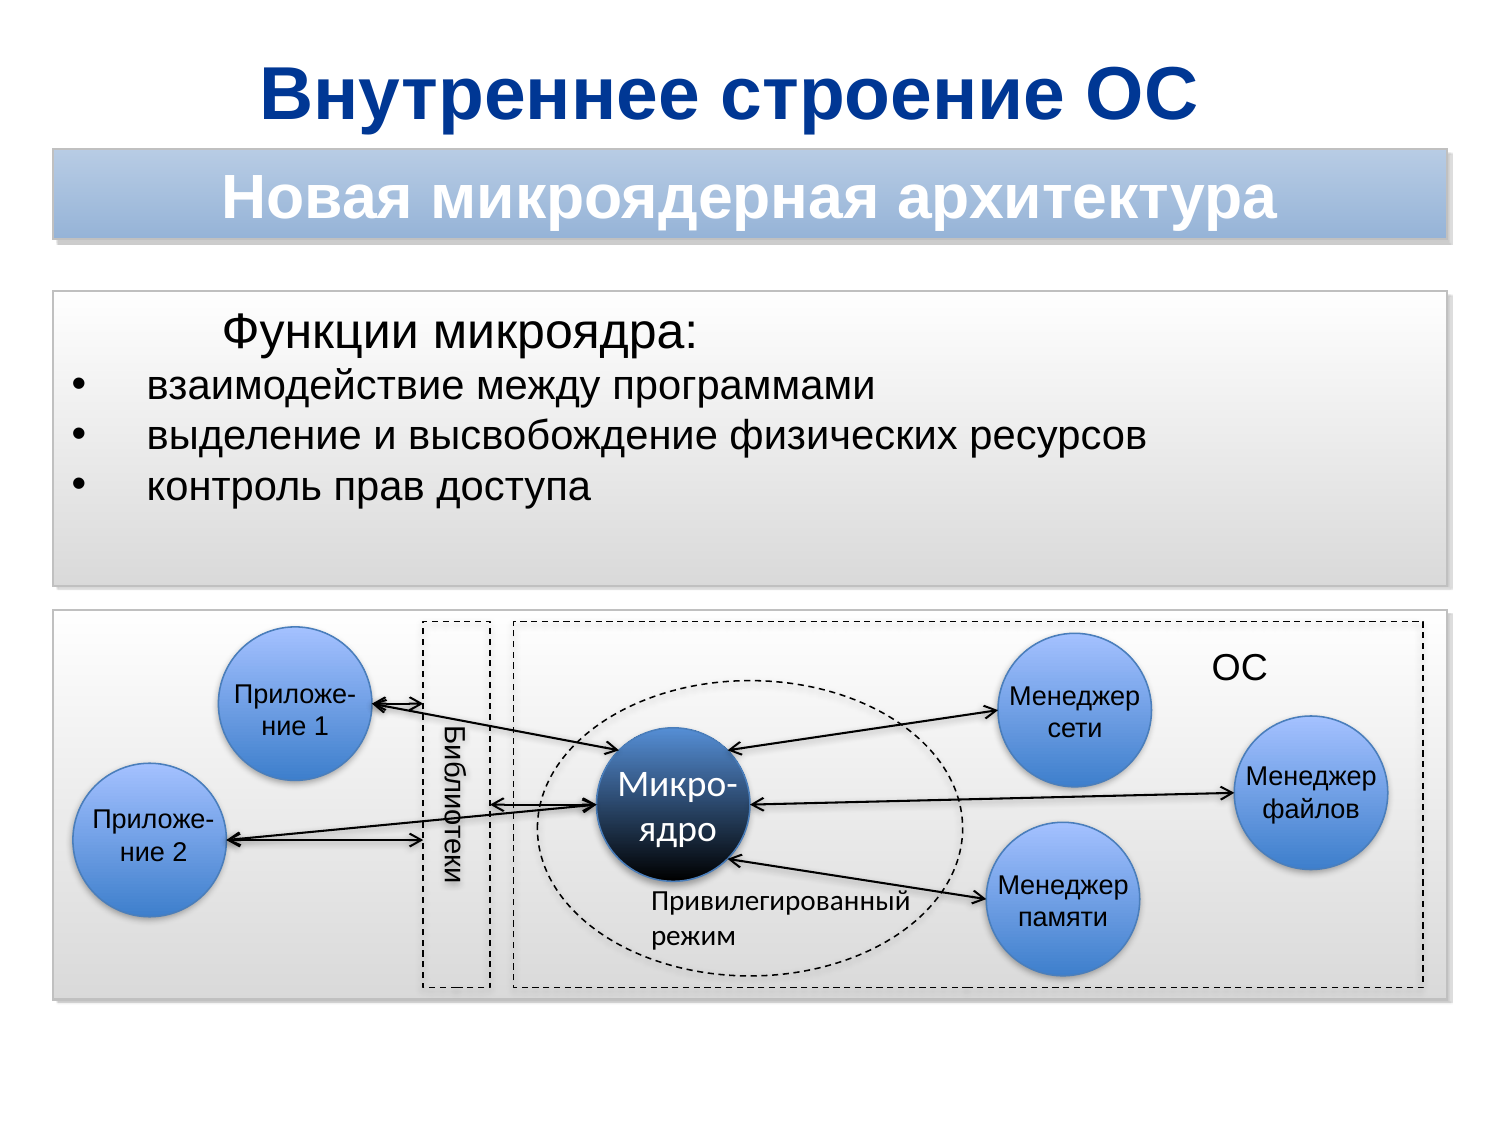

Внутреннее строение ОС
Новая микроядерная архитектура

	Функции микроядра:
взаимодействие между программами
выделение и высвобождение физических ресурсов
контроль прав доступа

Библиотеки

ОС
Приложе-ние 1
Менеджер сети

Микро-
ядро
Менеджер файлов

Приложе-ние 2

Менеджер памяти
Привилегированный режим